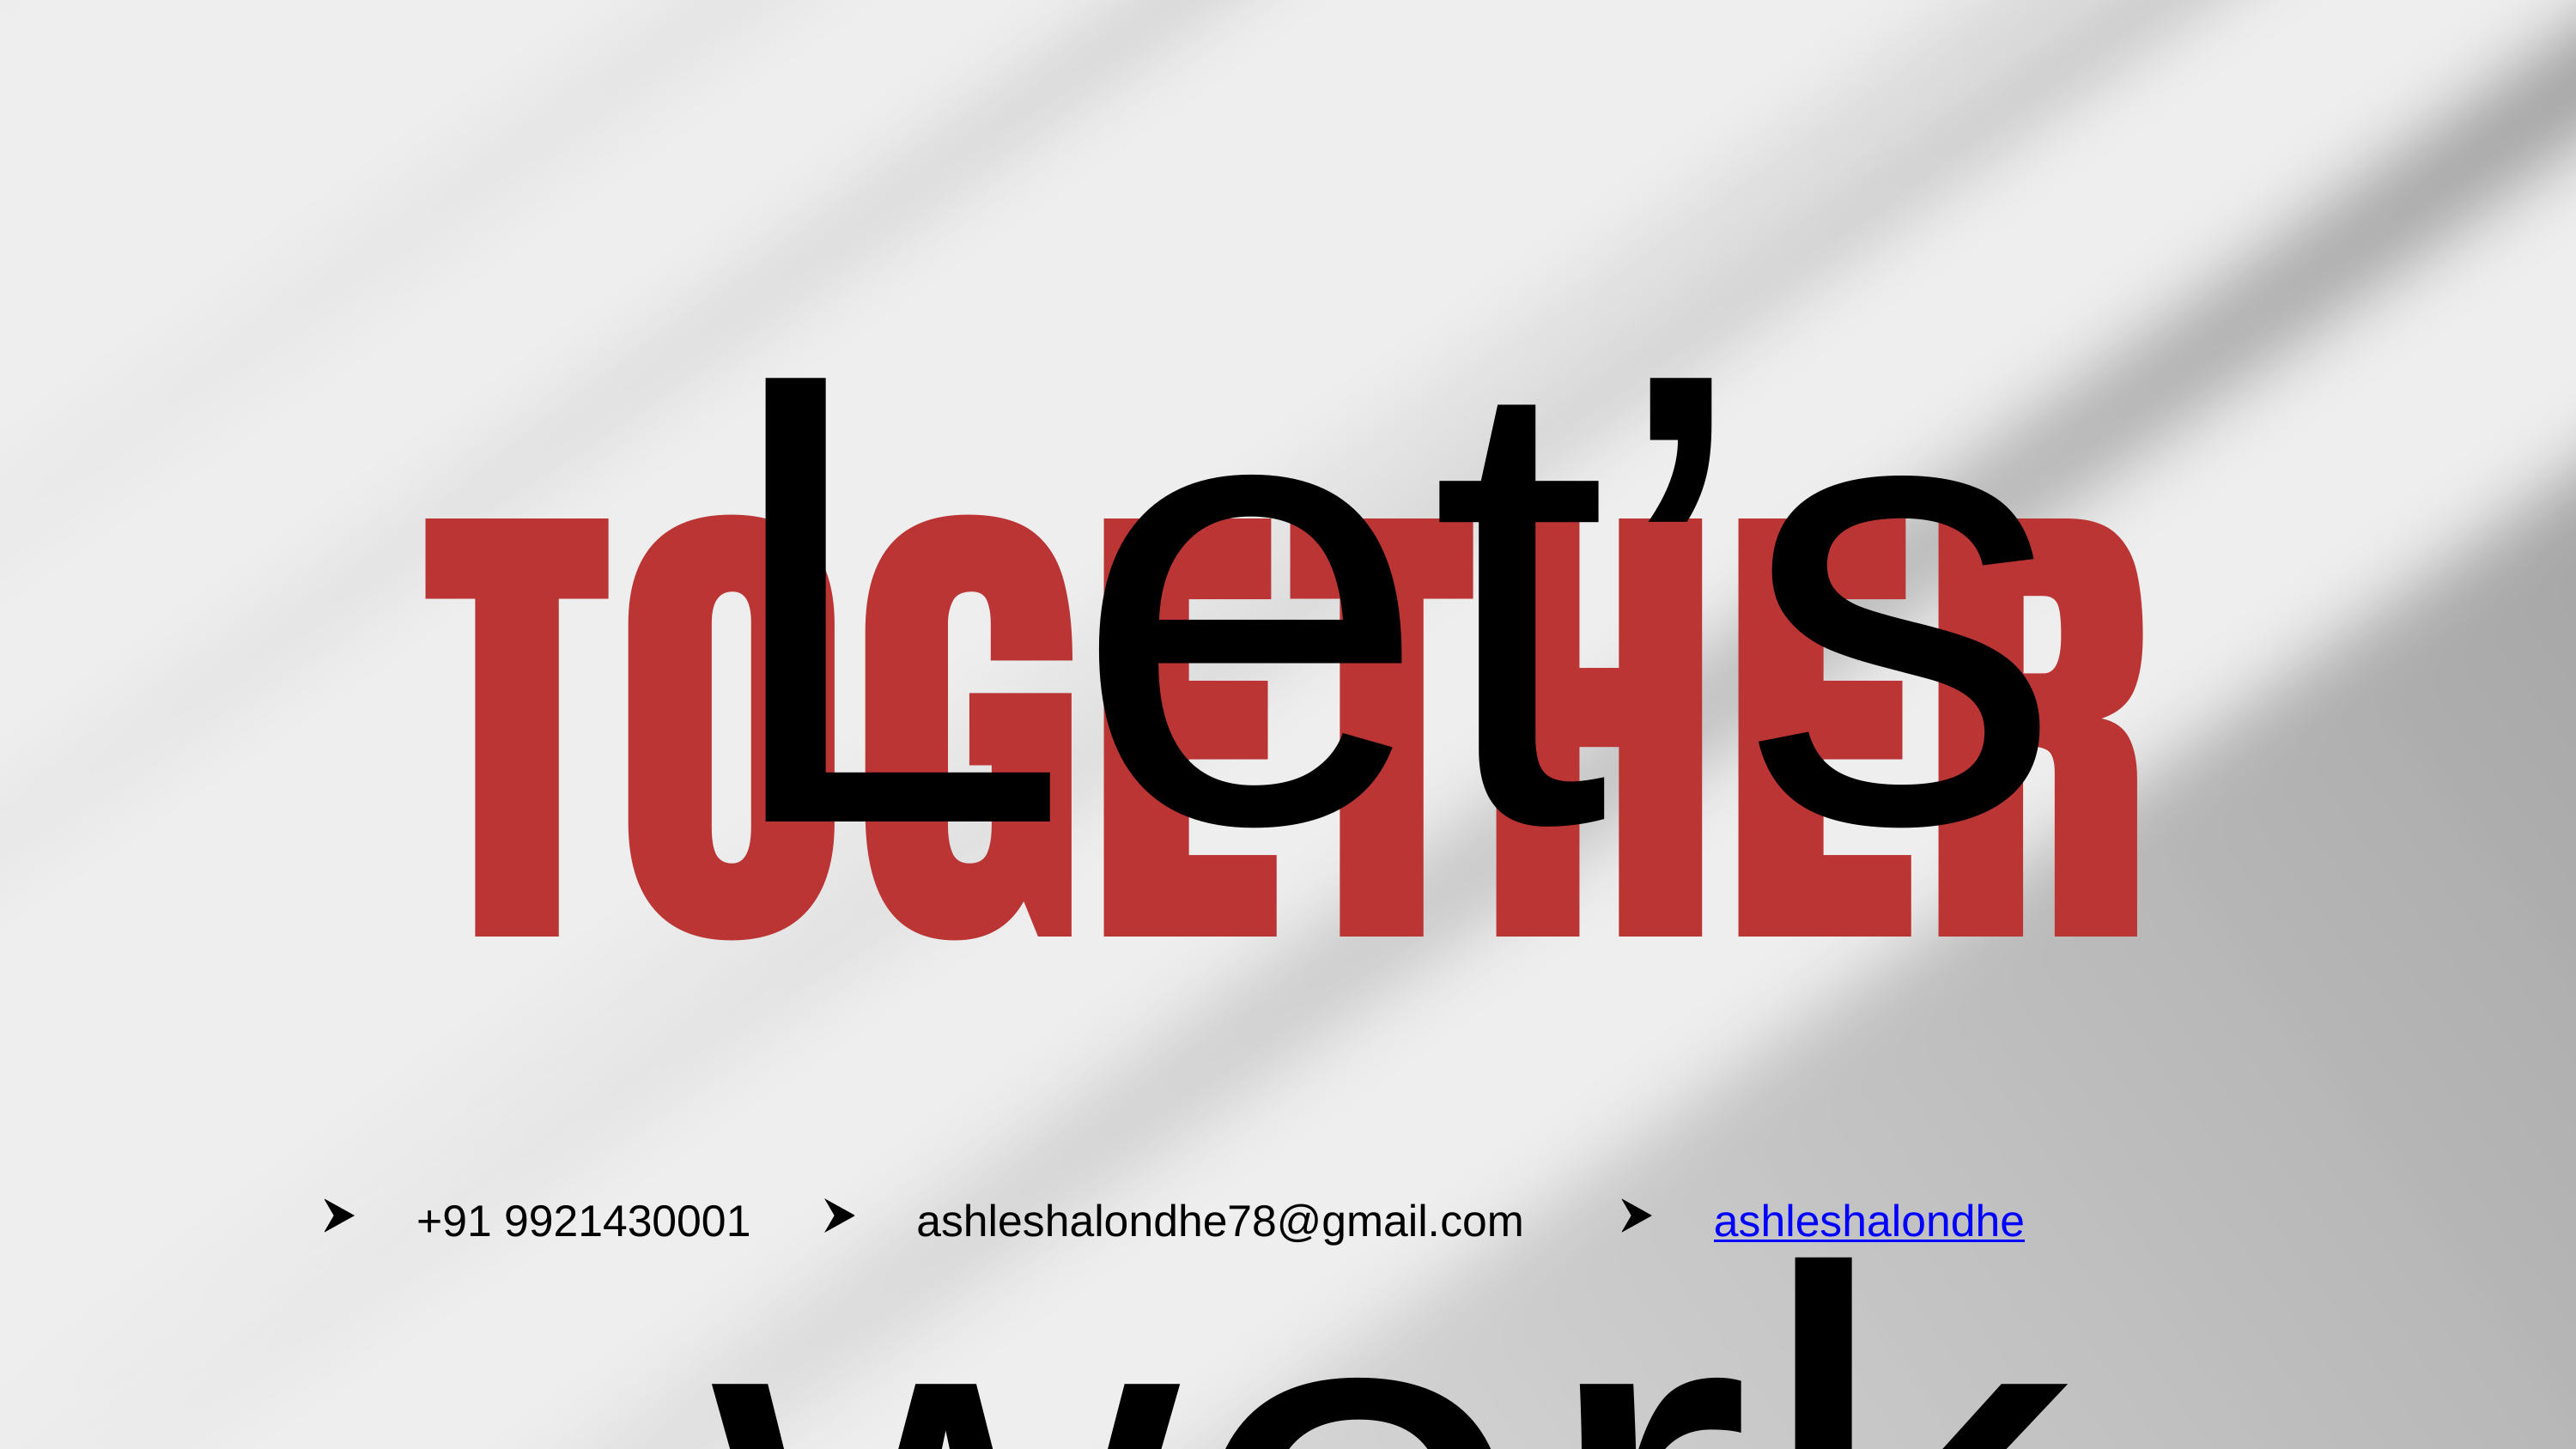

Let’s work
TOGETHER
+91 9921430001
ashleshalondhe78@gmail.com
ashleshalondhe